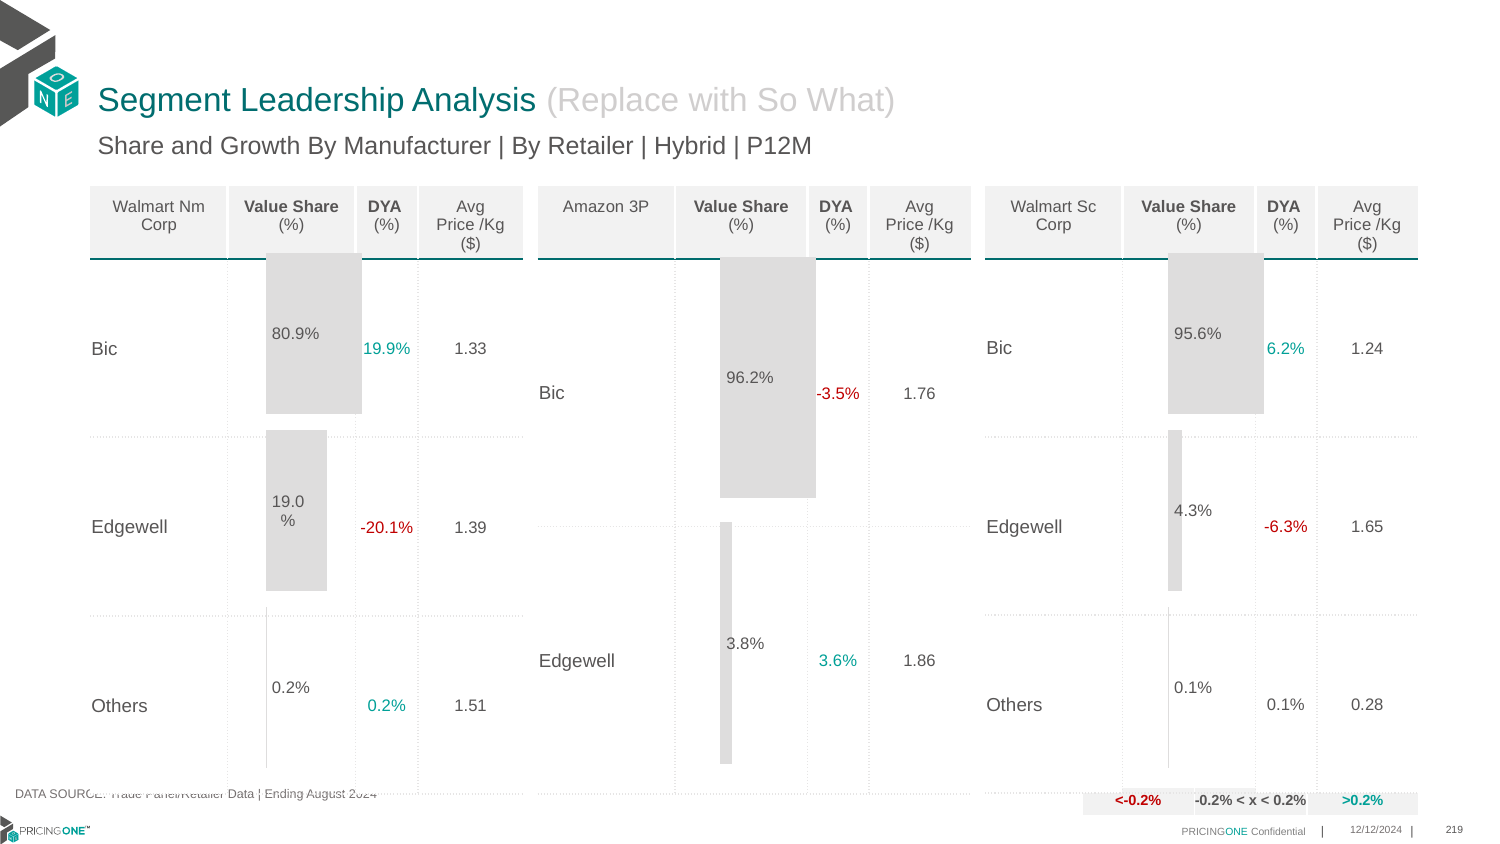

# Segment Leadership Analysis (Replace with So What)
Share and Growth By Manufacturer | By Retailer | Hybrid | P12M
| Amazon 3P | Value Share (%) | DYA (%) | Avg Price /Kg ($) |
| --- | --- | --- | --- |
| Bic |  | -3.5% | 1.76 |
| Edgewell |  | 3.6% | 1.86 |
| Walmart Nm Corp | Value Share (%) | DYA (%) | Avg Price /Kg ($) |
| --- | --- | --- | --- |
| Bic |  | 19.9% | 1.33 |
| Edgewell |  | -20.1% | 1.39 |
| Others |  | 0.2% | 1.51 |
| Walmart Sc Corp | Value Share (%) | DYA (%) | Avg Price /Kg ($) |
| --- | --- | --- | --- |
| Bic |  | 6.2% | 1.24 |
| Edgewell |  | -6.3% | 1.65 |
| Others |  | 0.1% | 0.28 |

### Chart

| Category | Walmart Nm Corp | Hybrid |
|---|---|
|  | 0.8085903083700441 |

### Chart

| Category | Amazon 3P | Hybrid |
|---|---|
|  | 0.9624282646886589 |

### Chart

| Category | Walmart Sc Corp | Hybrid |
|---|---|
|  | 0.9558071330031105 |
DATA SOURCE: Trade Panel/Retailer Data | Ending August 2024
| <-0.2% | -0.2% < x < 0.2% | >0.2% |
| --- | --- | --- |

12/12/2024
219